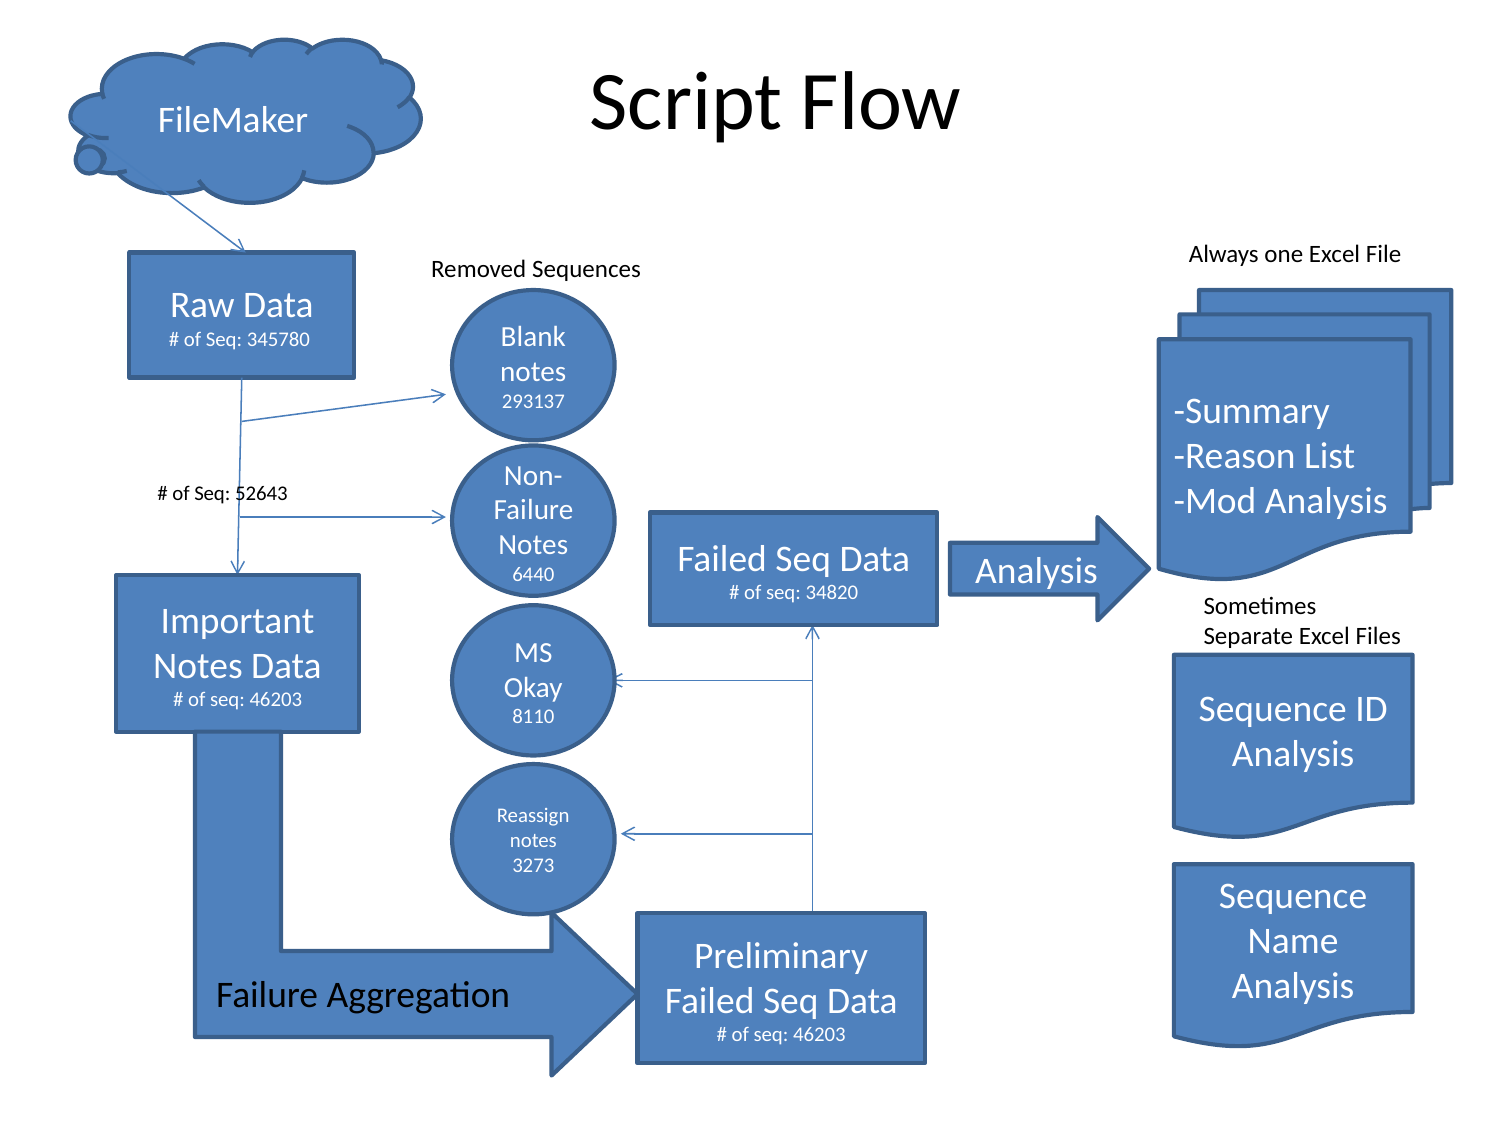

FileMaker
Script Flow
Always one Excel File
Removed Sequences
Raw Data
# of Seq: 345780
Blank notes
293137
-Summary
-Reason List
-Mod Analysis
Non-Failure
Notes
6440
# of Seq: 52643
Failed Seq Data
# of seq: 34820
Analysis
Important Notes Data
# of seq: 46203
Sometimes
Separate Excel Files
MS
Okay
8110
Sequence ID Analysis

Reassign notes
3273
Sequence Name
Analysis
Preliminary Failed Seq Data
# of seq: 46203
Failure Aggregation